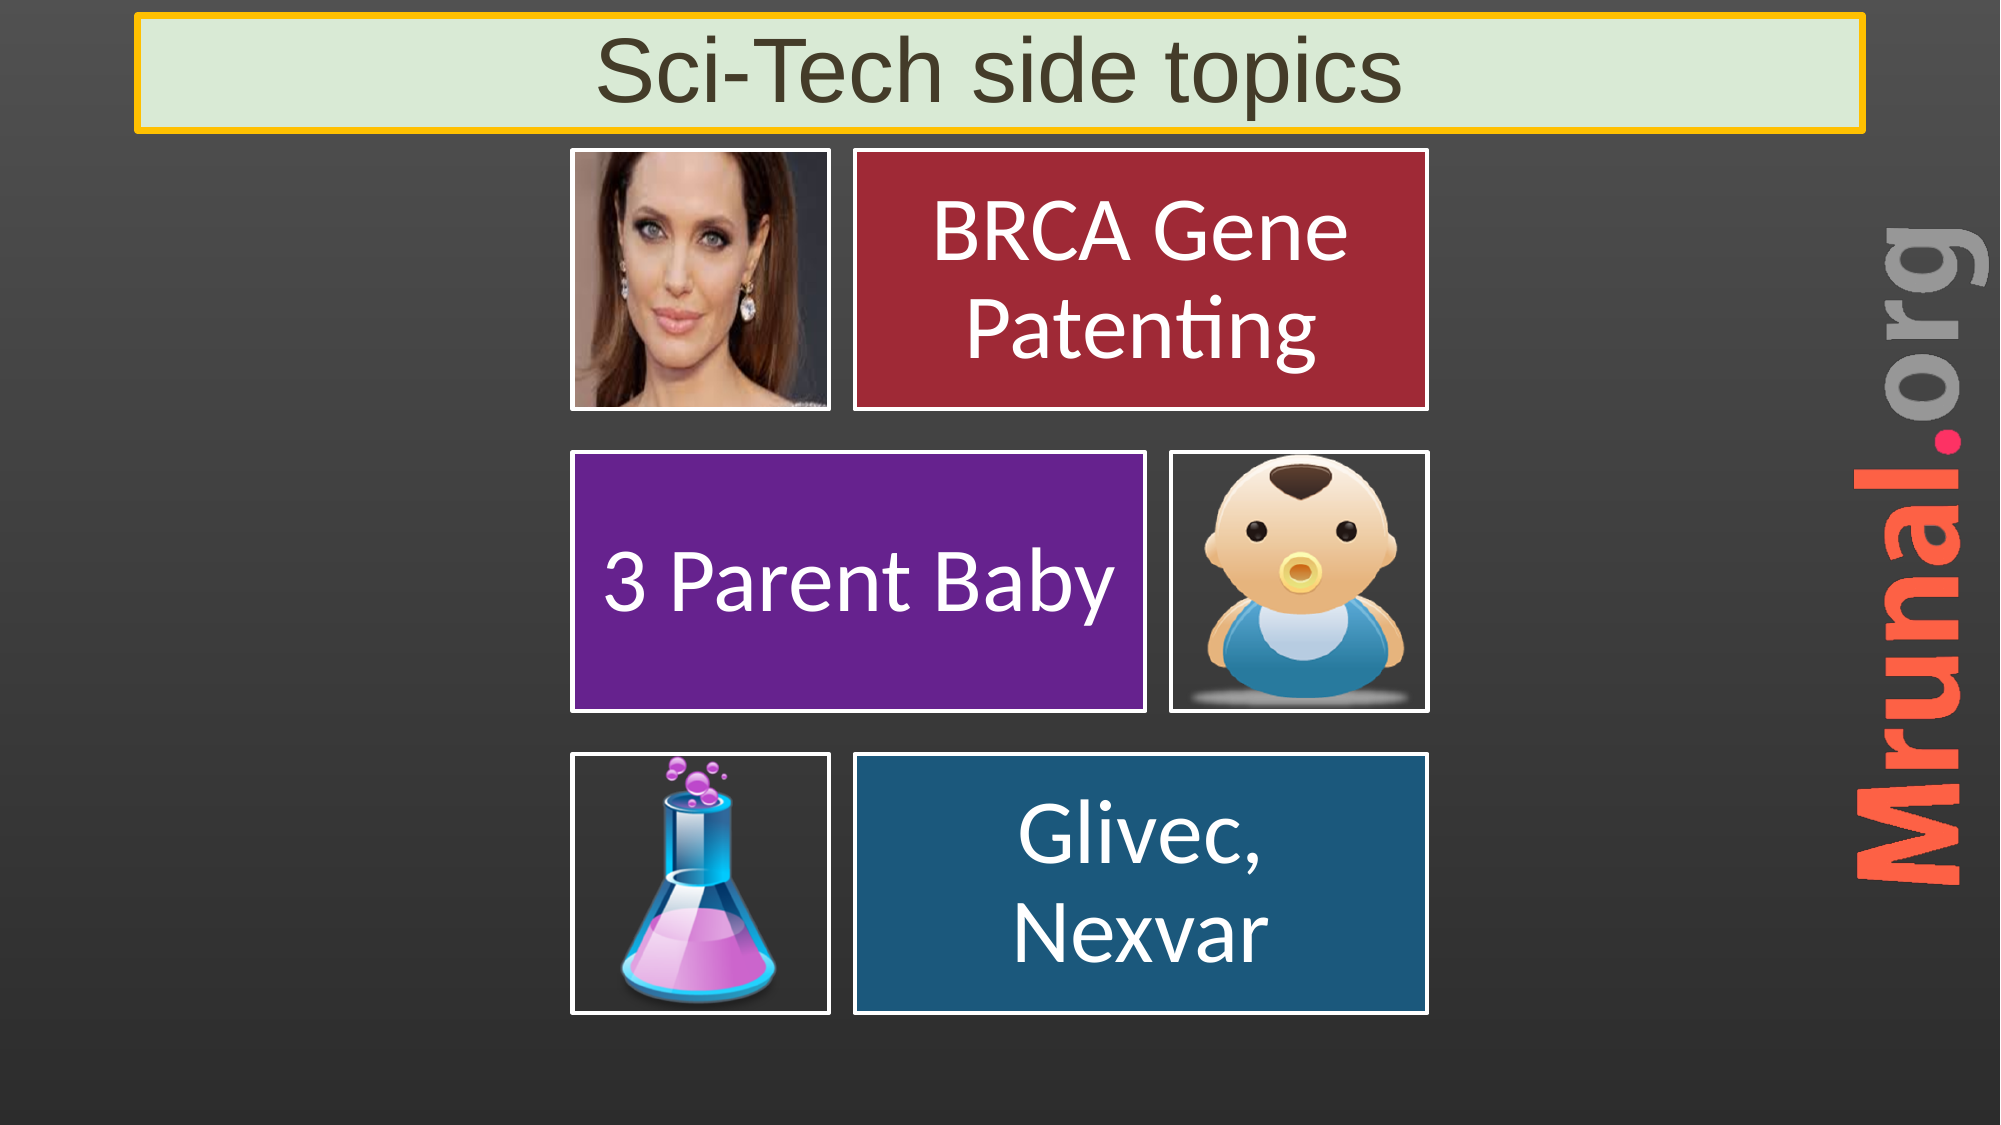

# Sci-Tech side topics
BRCA Gene Patenting
3 Parent Baby
Glivec, Nexvar